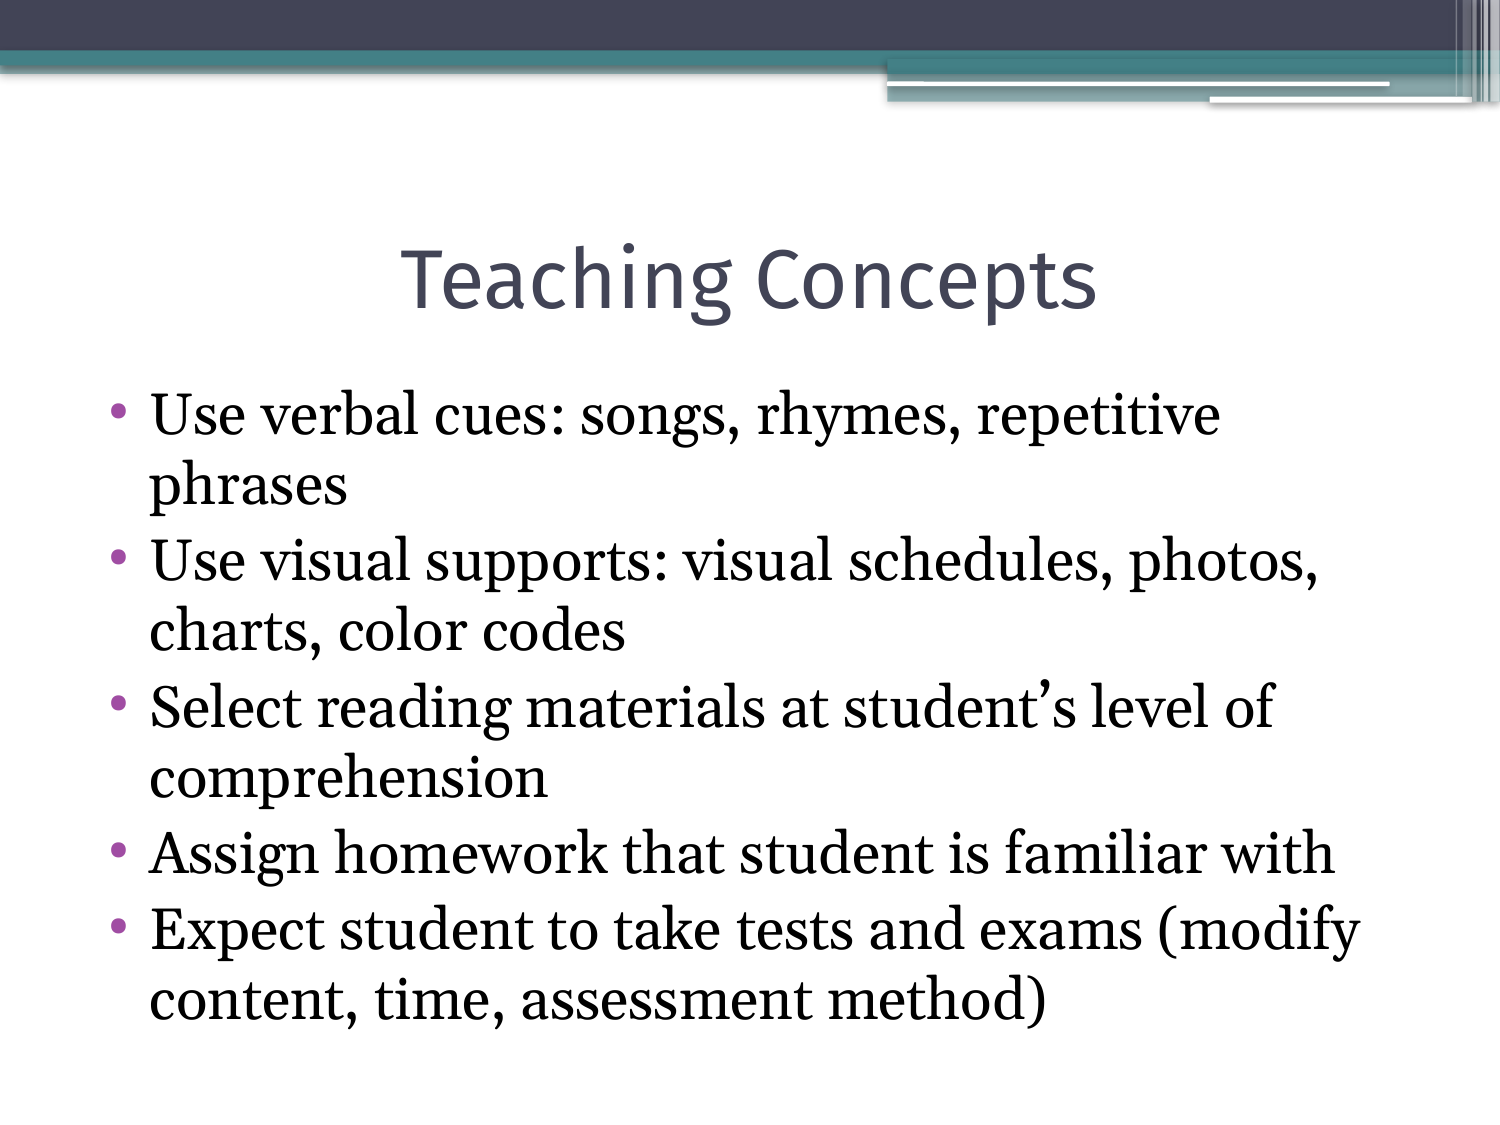

# Teaching Concepts
Use verbal cues: songs, rhymes, repetitive phrases
Use visual supports: visual schedules, photos, charts, color codes
Select reading materials at student’s level of comprehension
Assign homework that student is familiar with
Expect student to take tests and exams (modify content, time, assessment method)